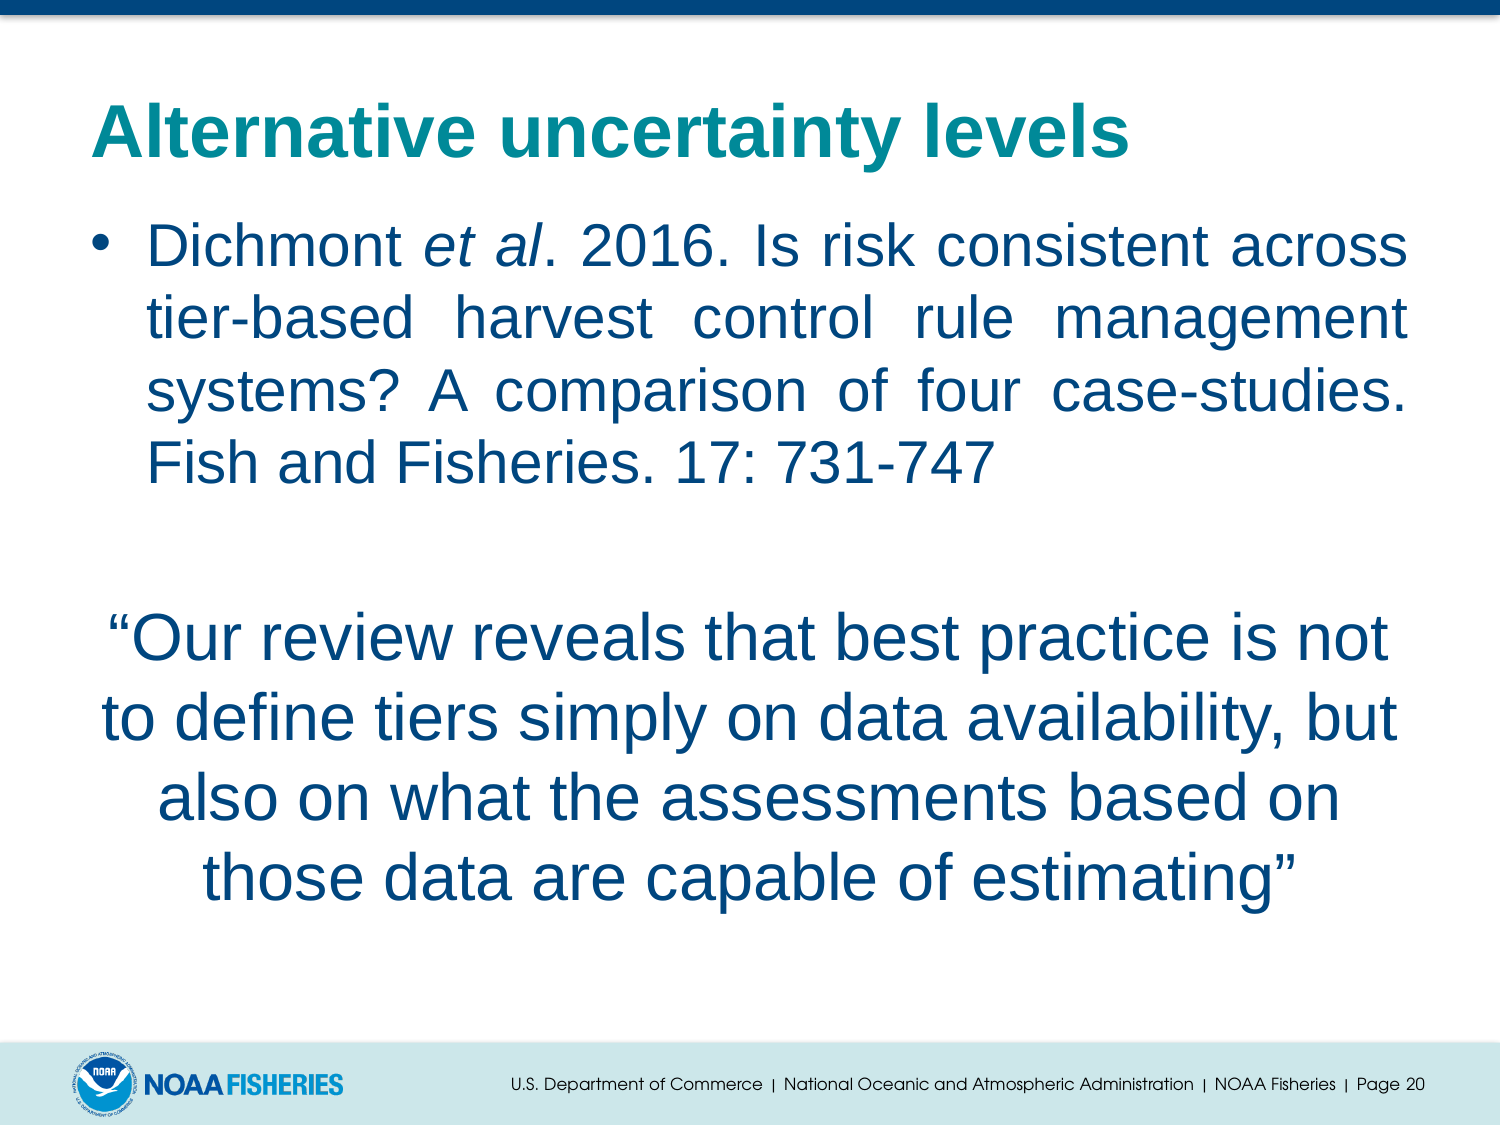

# Alternative uncertainty levels
Dichmont et al. 2016. Is risk consistent across tier-based harvest control rule management systems? A comparison of four case-studies. Fish and Fisheries. 17: 731-747

“Our review reveals that best practice is not to define tiers simply on data availability, but also on what the assessments based on those data are capable of estimating”
U.S. Department of Commerce | National Oceanic and Atmospheric Administration | NOAA Fisheries | Page 20